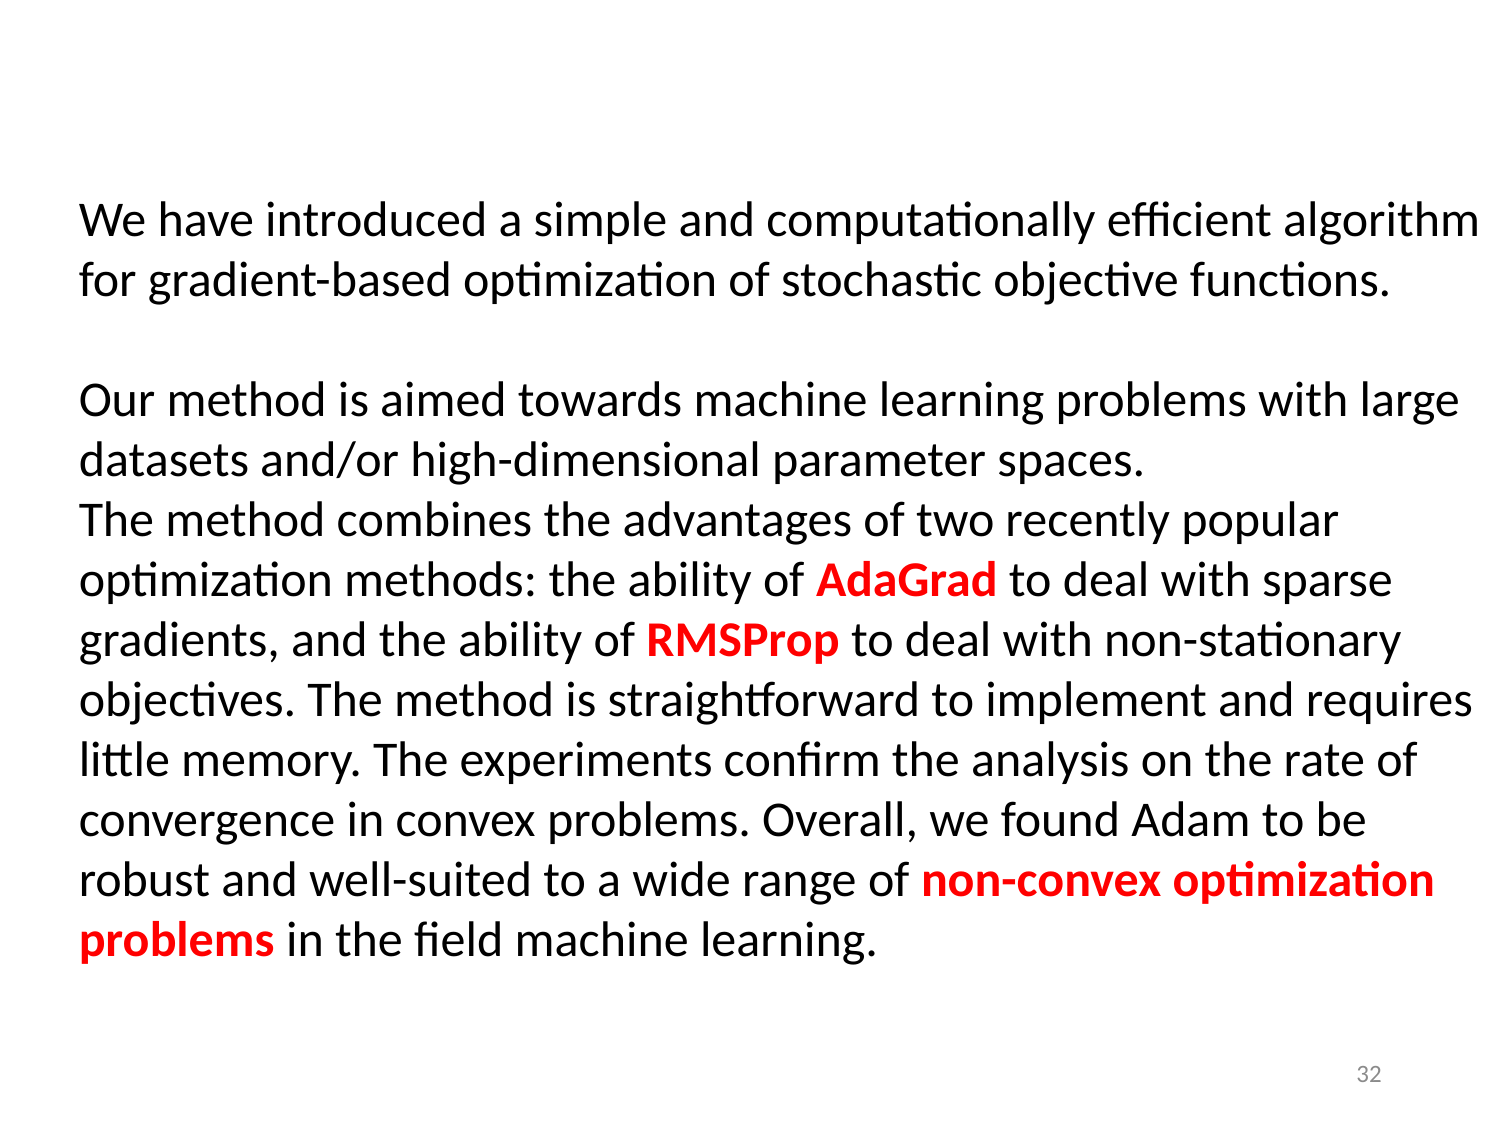

We have introduced a simple and computationally efficient algorithm for gradient-based optimization of stochastic objective functions.

Our method is aimed towards machine learning problems with large datasets and/or high-dimensional parameter spaces.
The method combines the advantages of two recently popular optimization methods: the ability of AdaGrad to deal with sparse gradients, and the ability of RMSProp to deal with non-stationary objectives. The method is straightforward to implement and requires little memory. The experiments confirm the analysis on the rate of convergence in convex problems. Overall, we found Adam to be robust and well-suited to a wide range of non-convex optimization problems in the field machine learning.

32